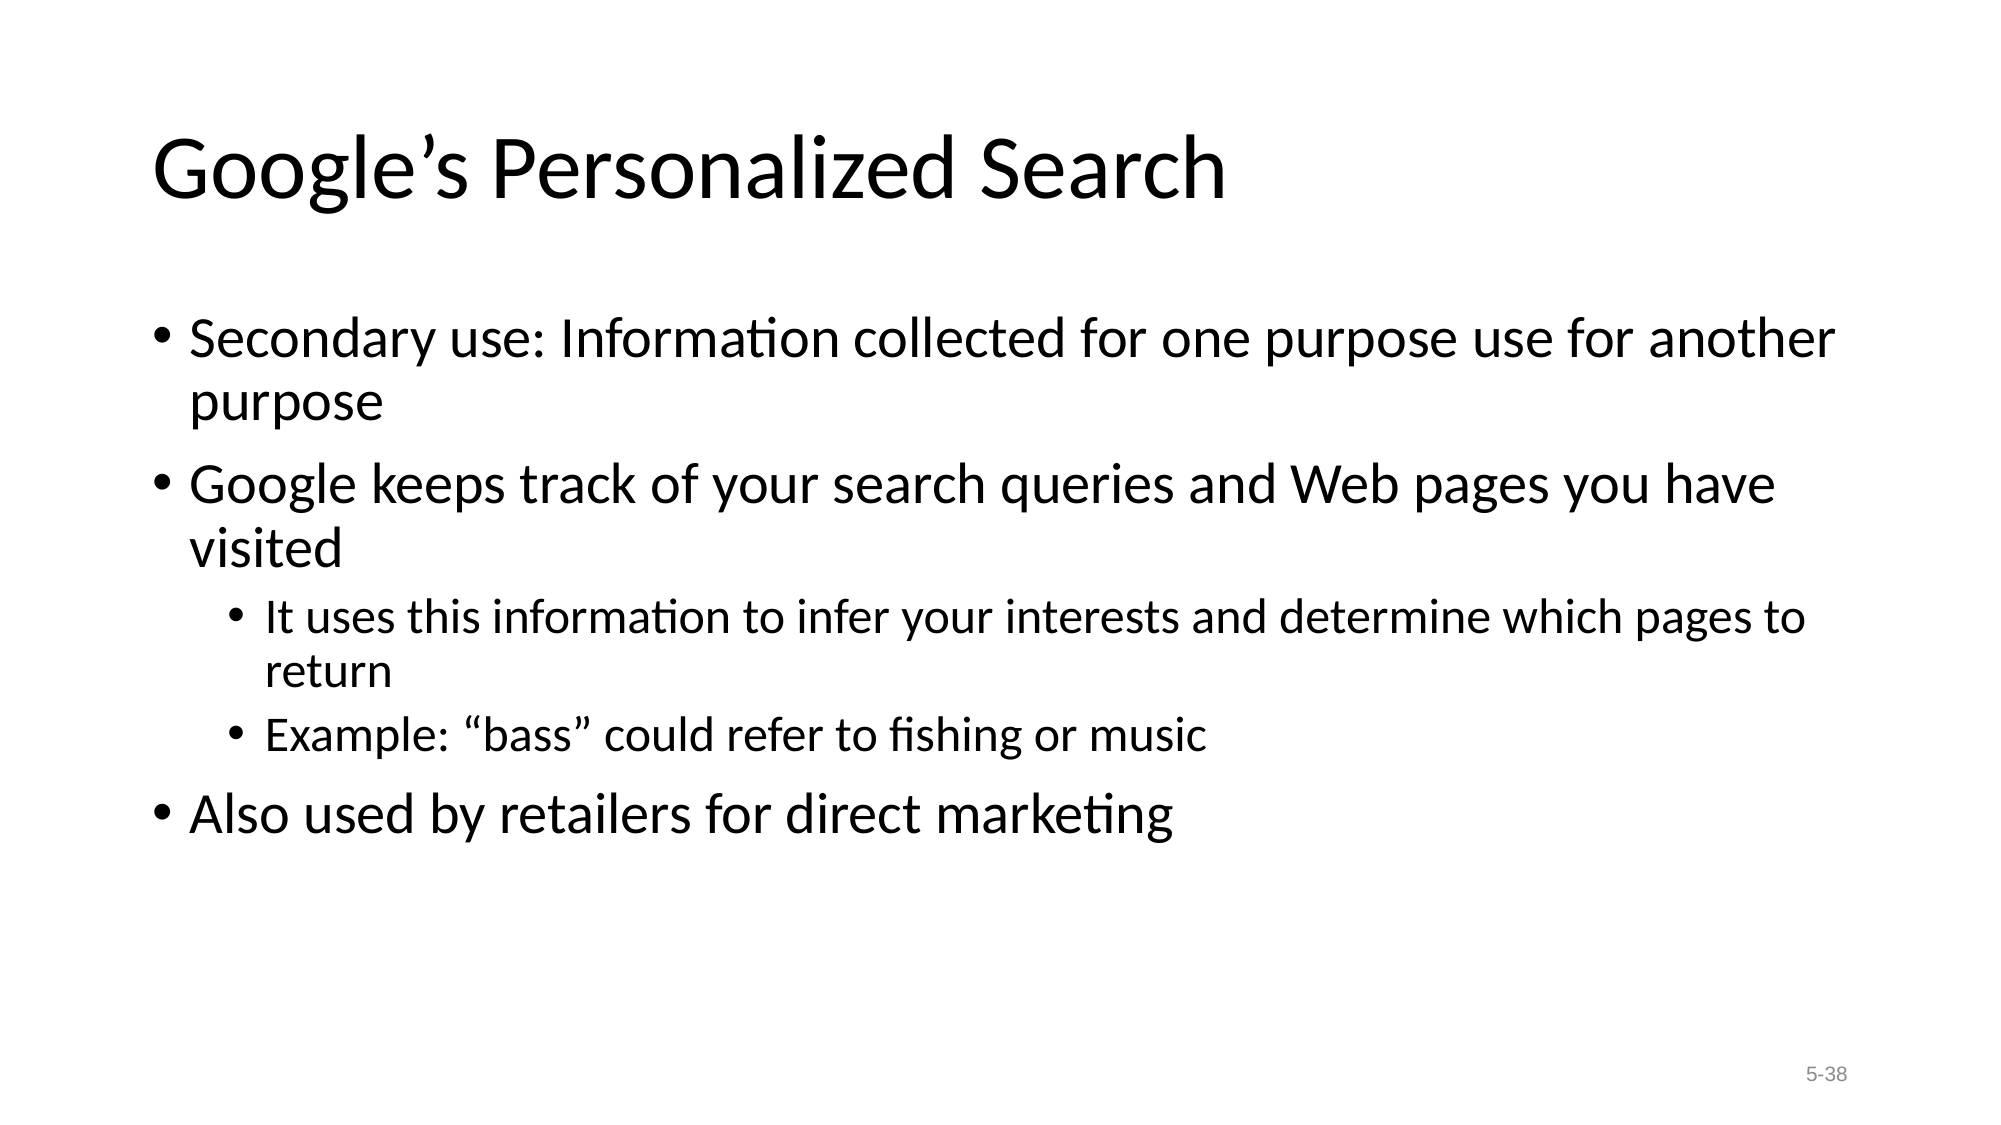

# Google’s Personalized Search
Secondary use: Information collected for one purpose use for another purpose
Google keeps track of your search queries and Web pages you have visited
It uses this information to infer your interests and determine which pages to return
Example: “bass” could refer to fishing or music
Also used by retailers for direct marketing
5-38